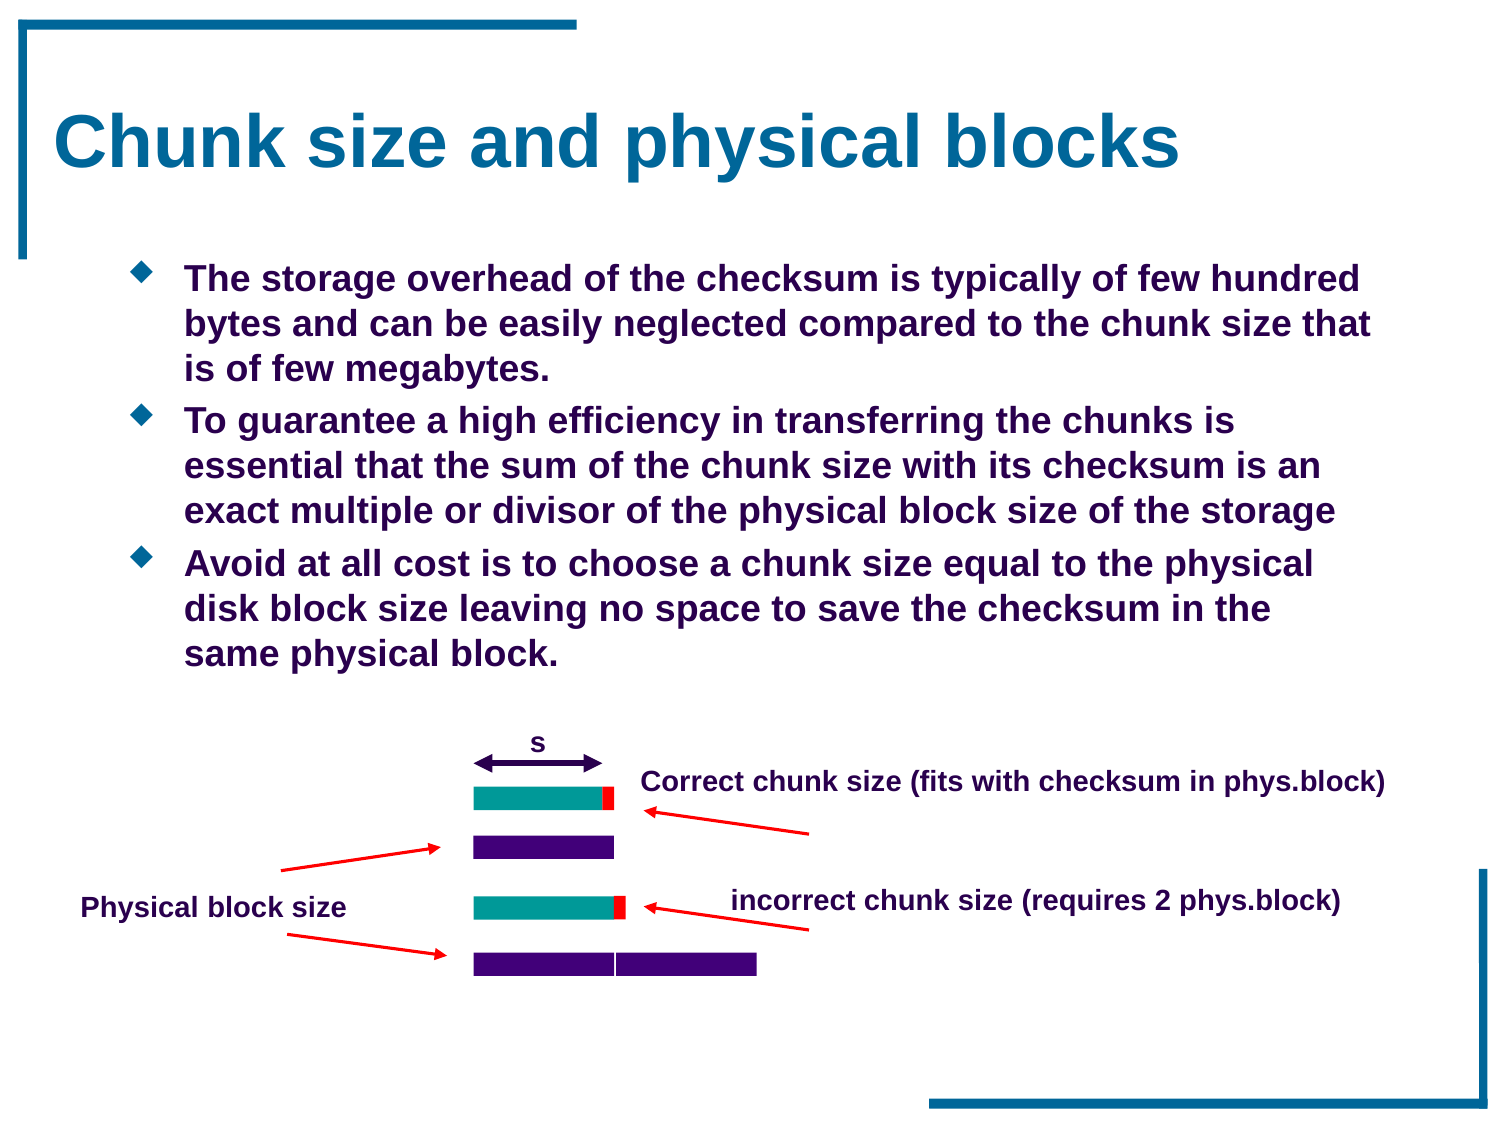

# Chunk size and physical blocks
The storage overhead of the checksum is typically of few hundred bytes and can be easily neglected compared to the chunk size that is of few megabytes.
To guarantee a high efficiency in transferring the chunks is essential that the sum of the chunk size with its checksum is an exact multiple or divisor of the physical block size of the storage
Avoid at all cost is to choose a chunk size equal to the physical disk block size leaving no space to save the checksum in the same physical block.
s
Correct chunk size (fits with checksum in phys.block)

incorrect chunk size (requires 2 phys.block)
Physical block size